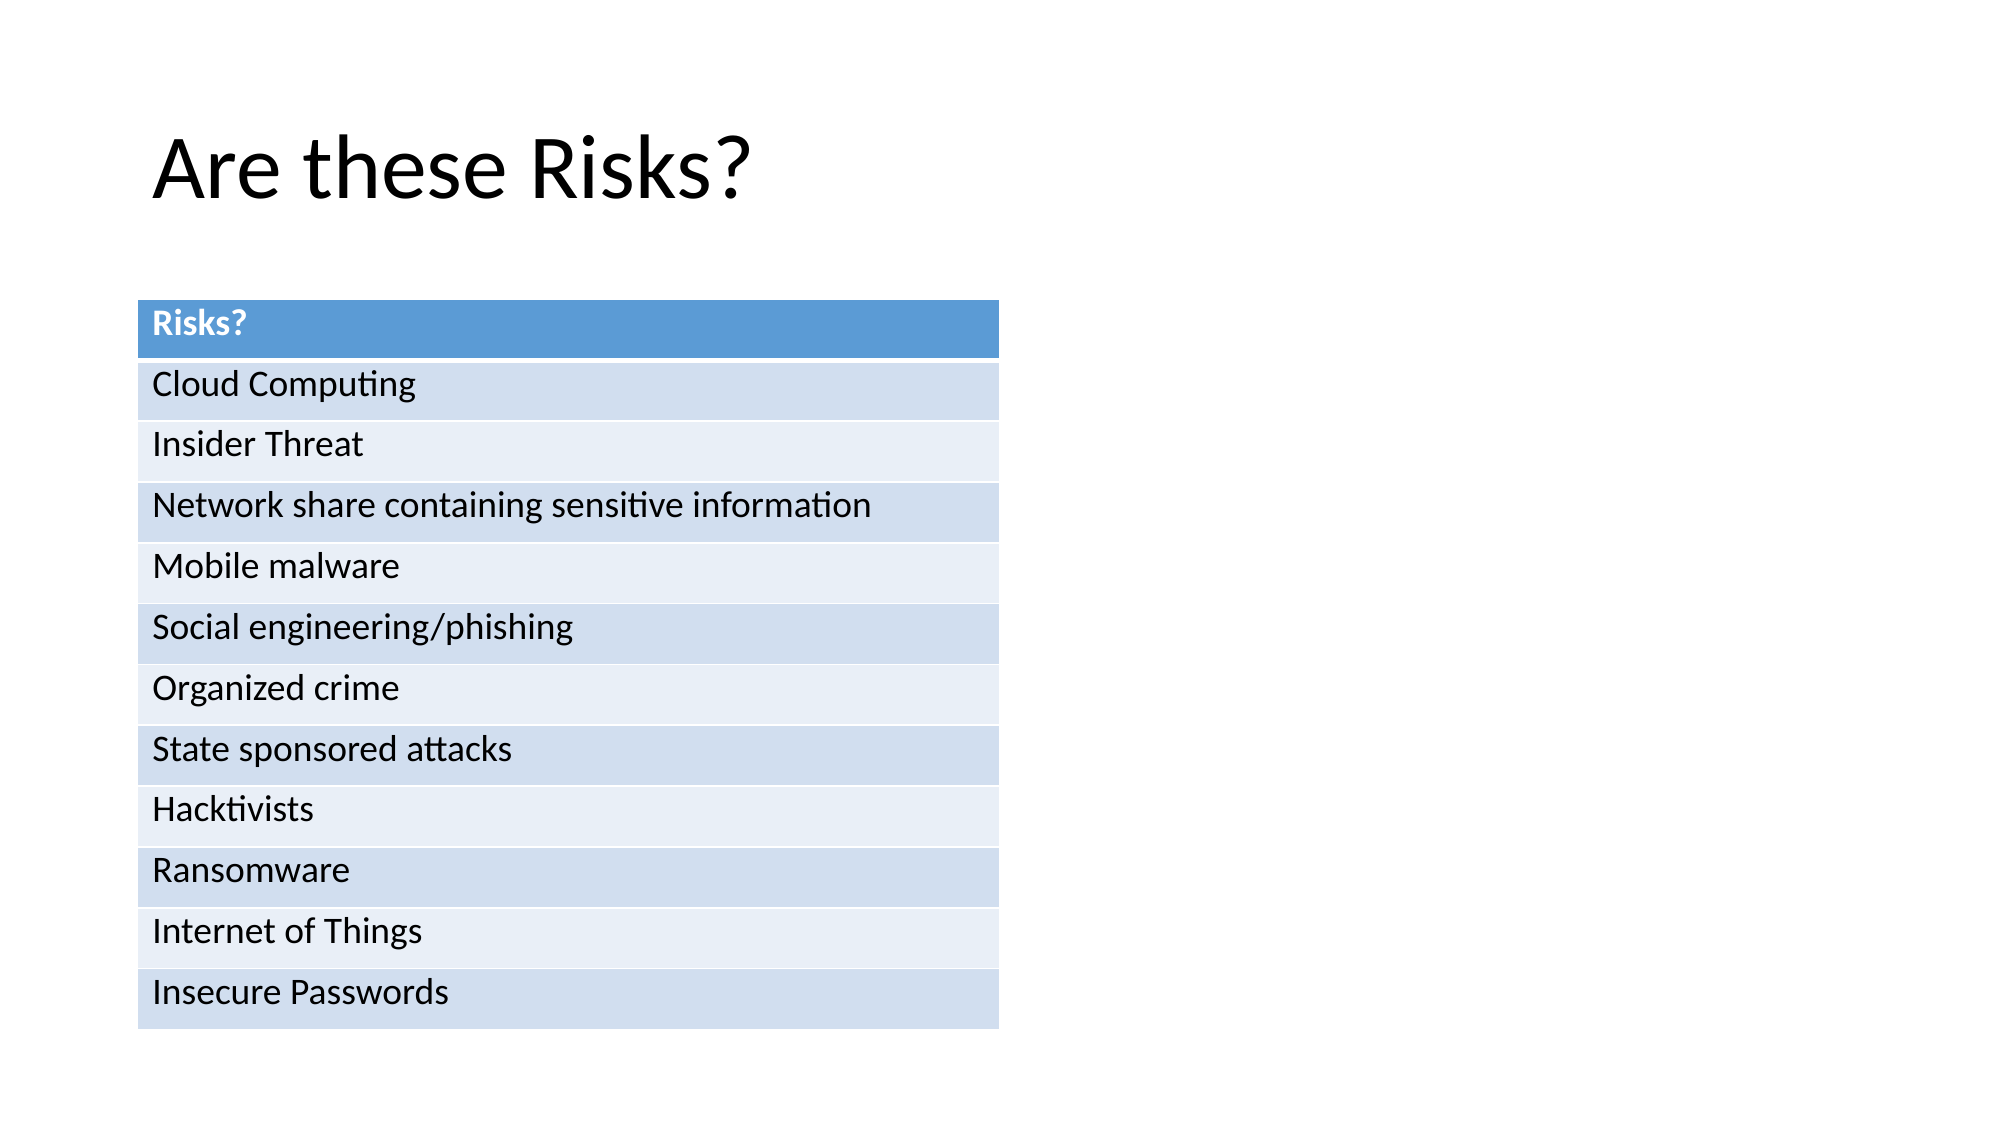

# Are these Risks?
| Risks? |  |
| --- | --- |
| Cloud Computing | Technology |
| Insider Threat | Threat agent |
| Network share containing sensitive information | Assets |
| Mobile malware | Attack vector |
| Social engineering/phishing | Form of attack, technique |
| Organized crime | Threat agent |
| State sponsored attacks | Form of attack |
| Hacktivists | Threat agent |
| Ransomware | Attack vector |
| Internet of Things | Technology |
| Insecure Passwords | Deficient Control |